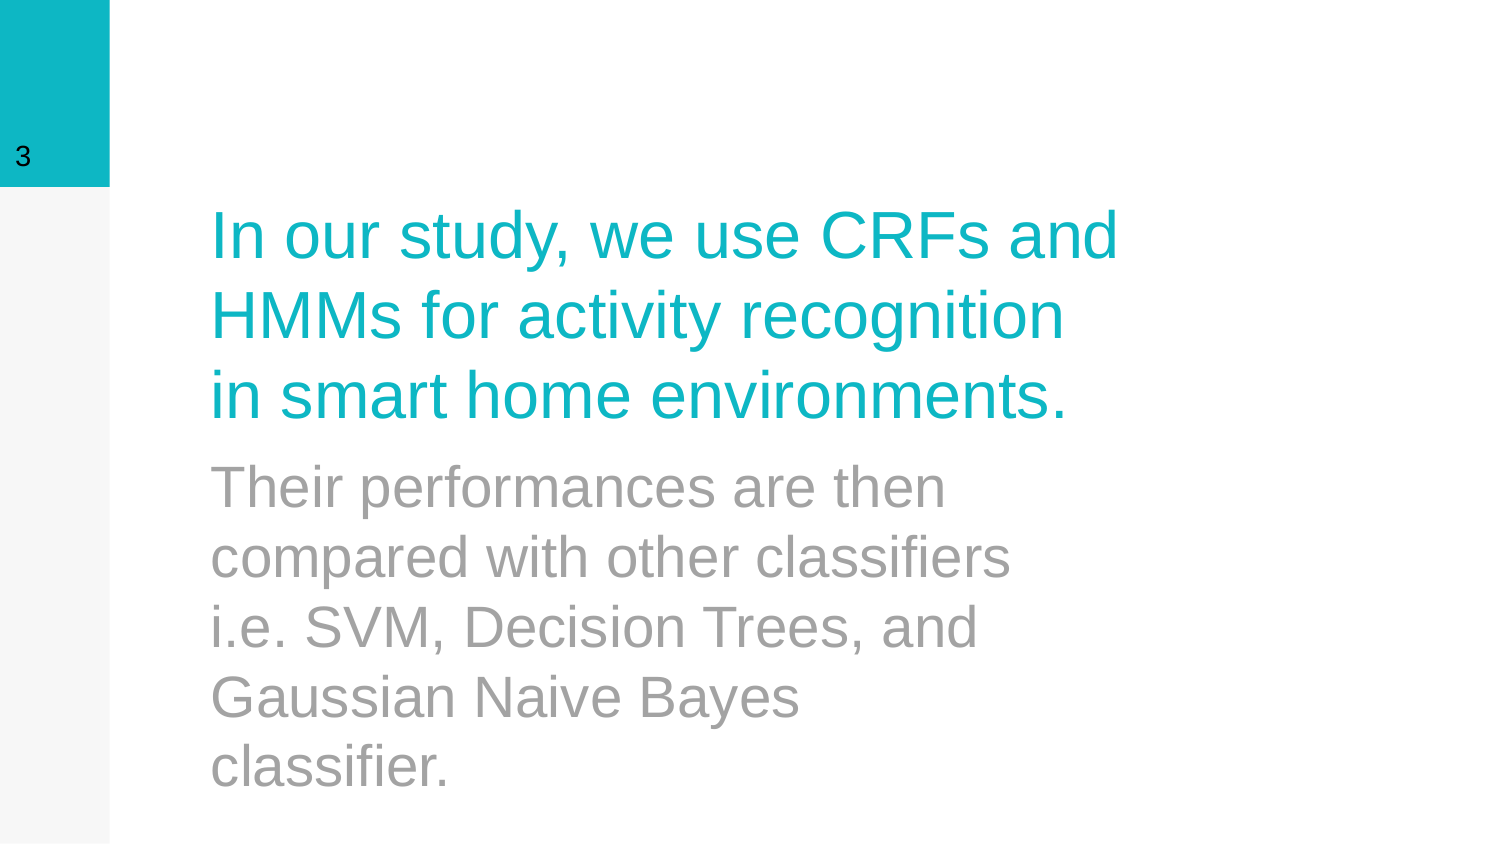

3
In our study, we use CRFs and HMMs for activity recognition
in smart home environments.
Their performances are then compared with other classifiers i.e. SVM, Decision Trees, and Gaussian Naive Bayes classifier.